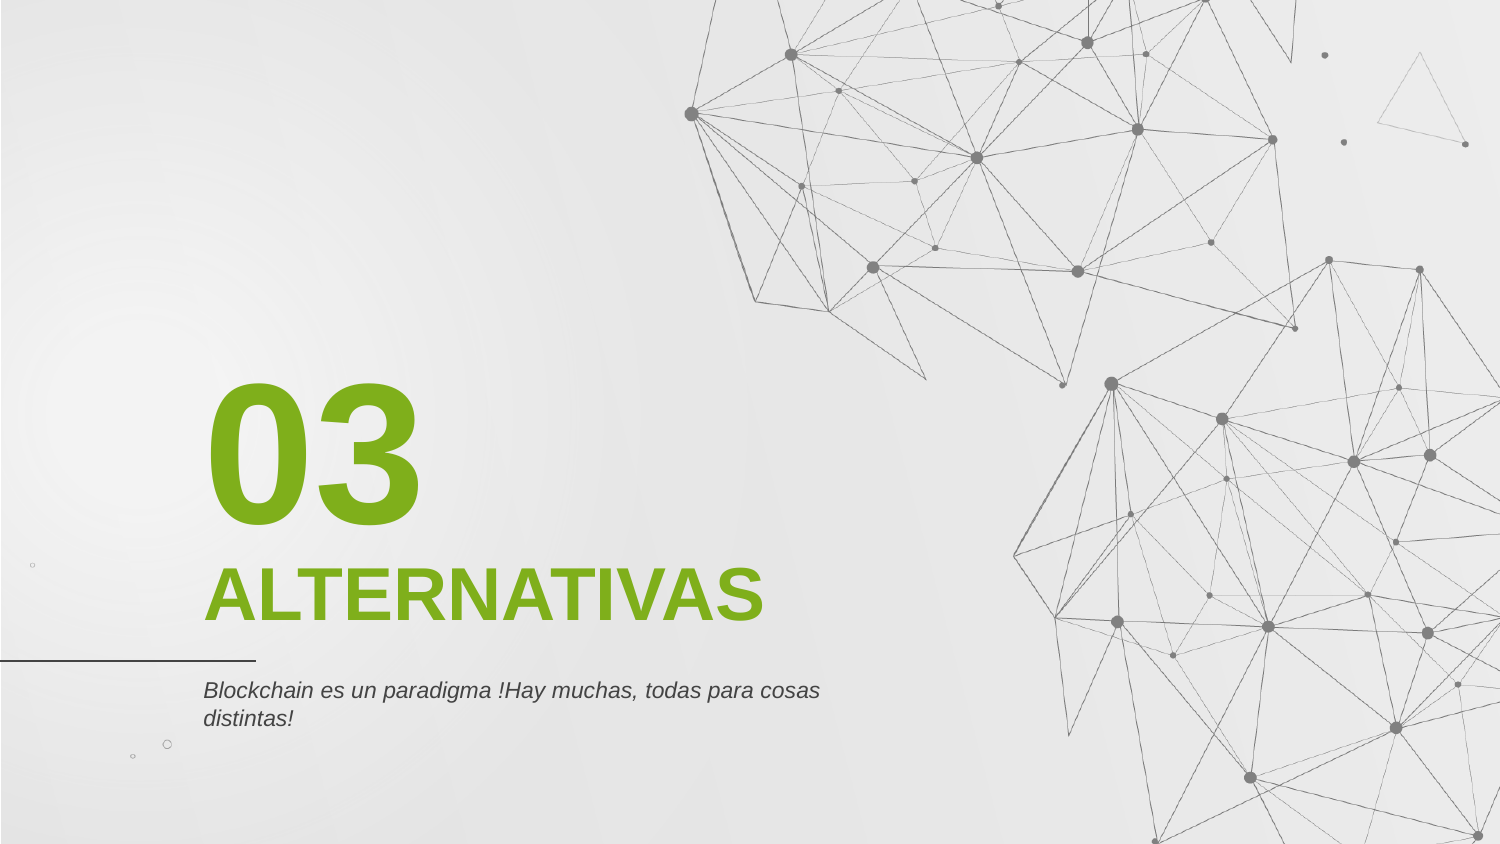

03
# ALTERNATIVAS
Blockchain es un paradigma !Hay muchas, todas para cosas distintas!